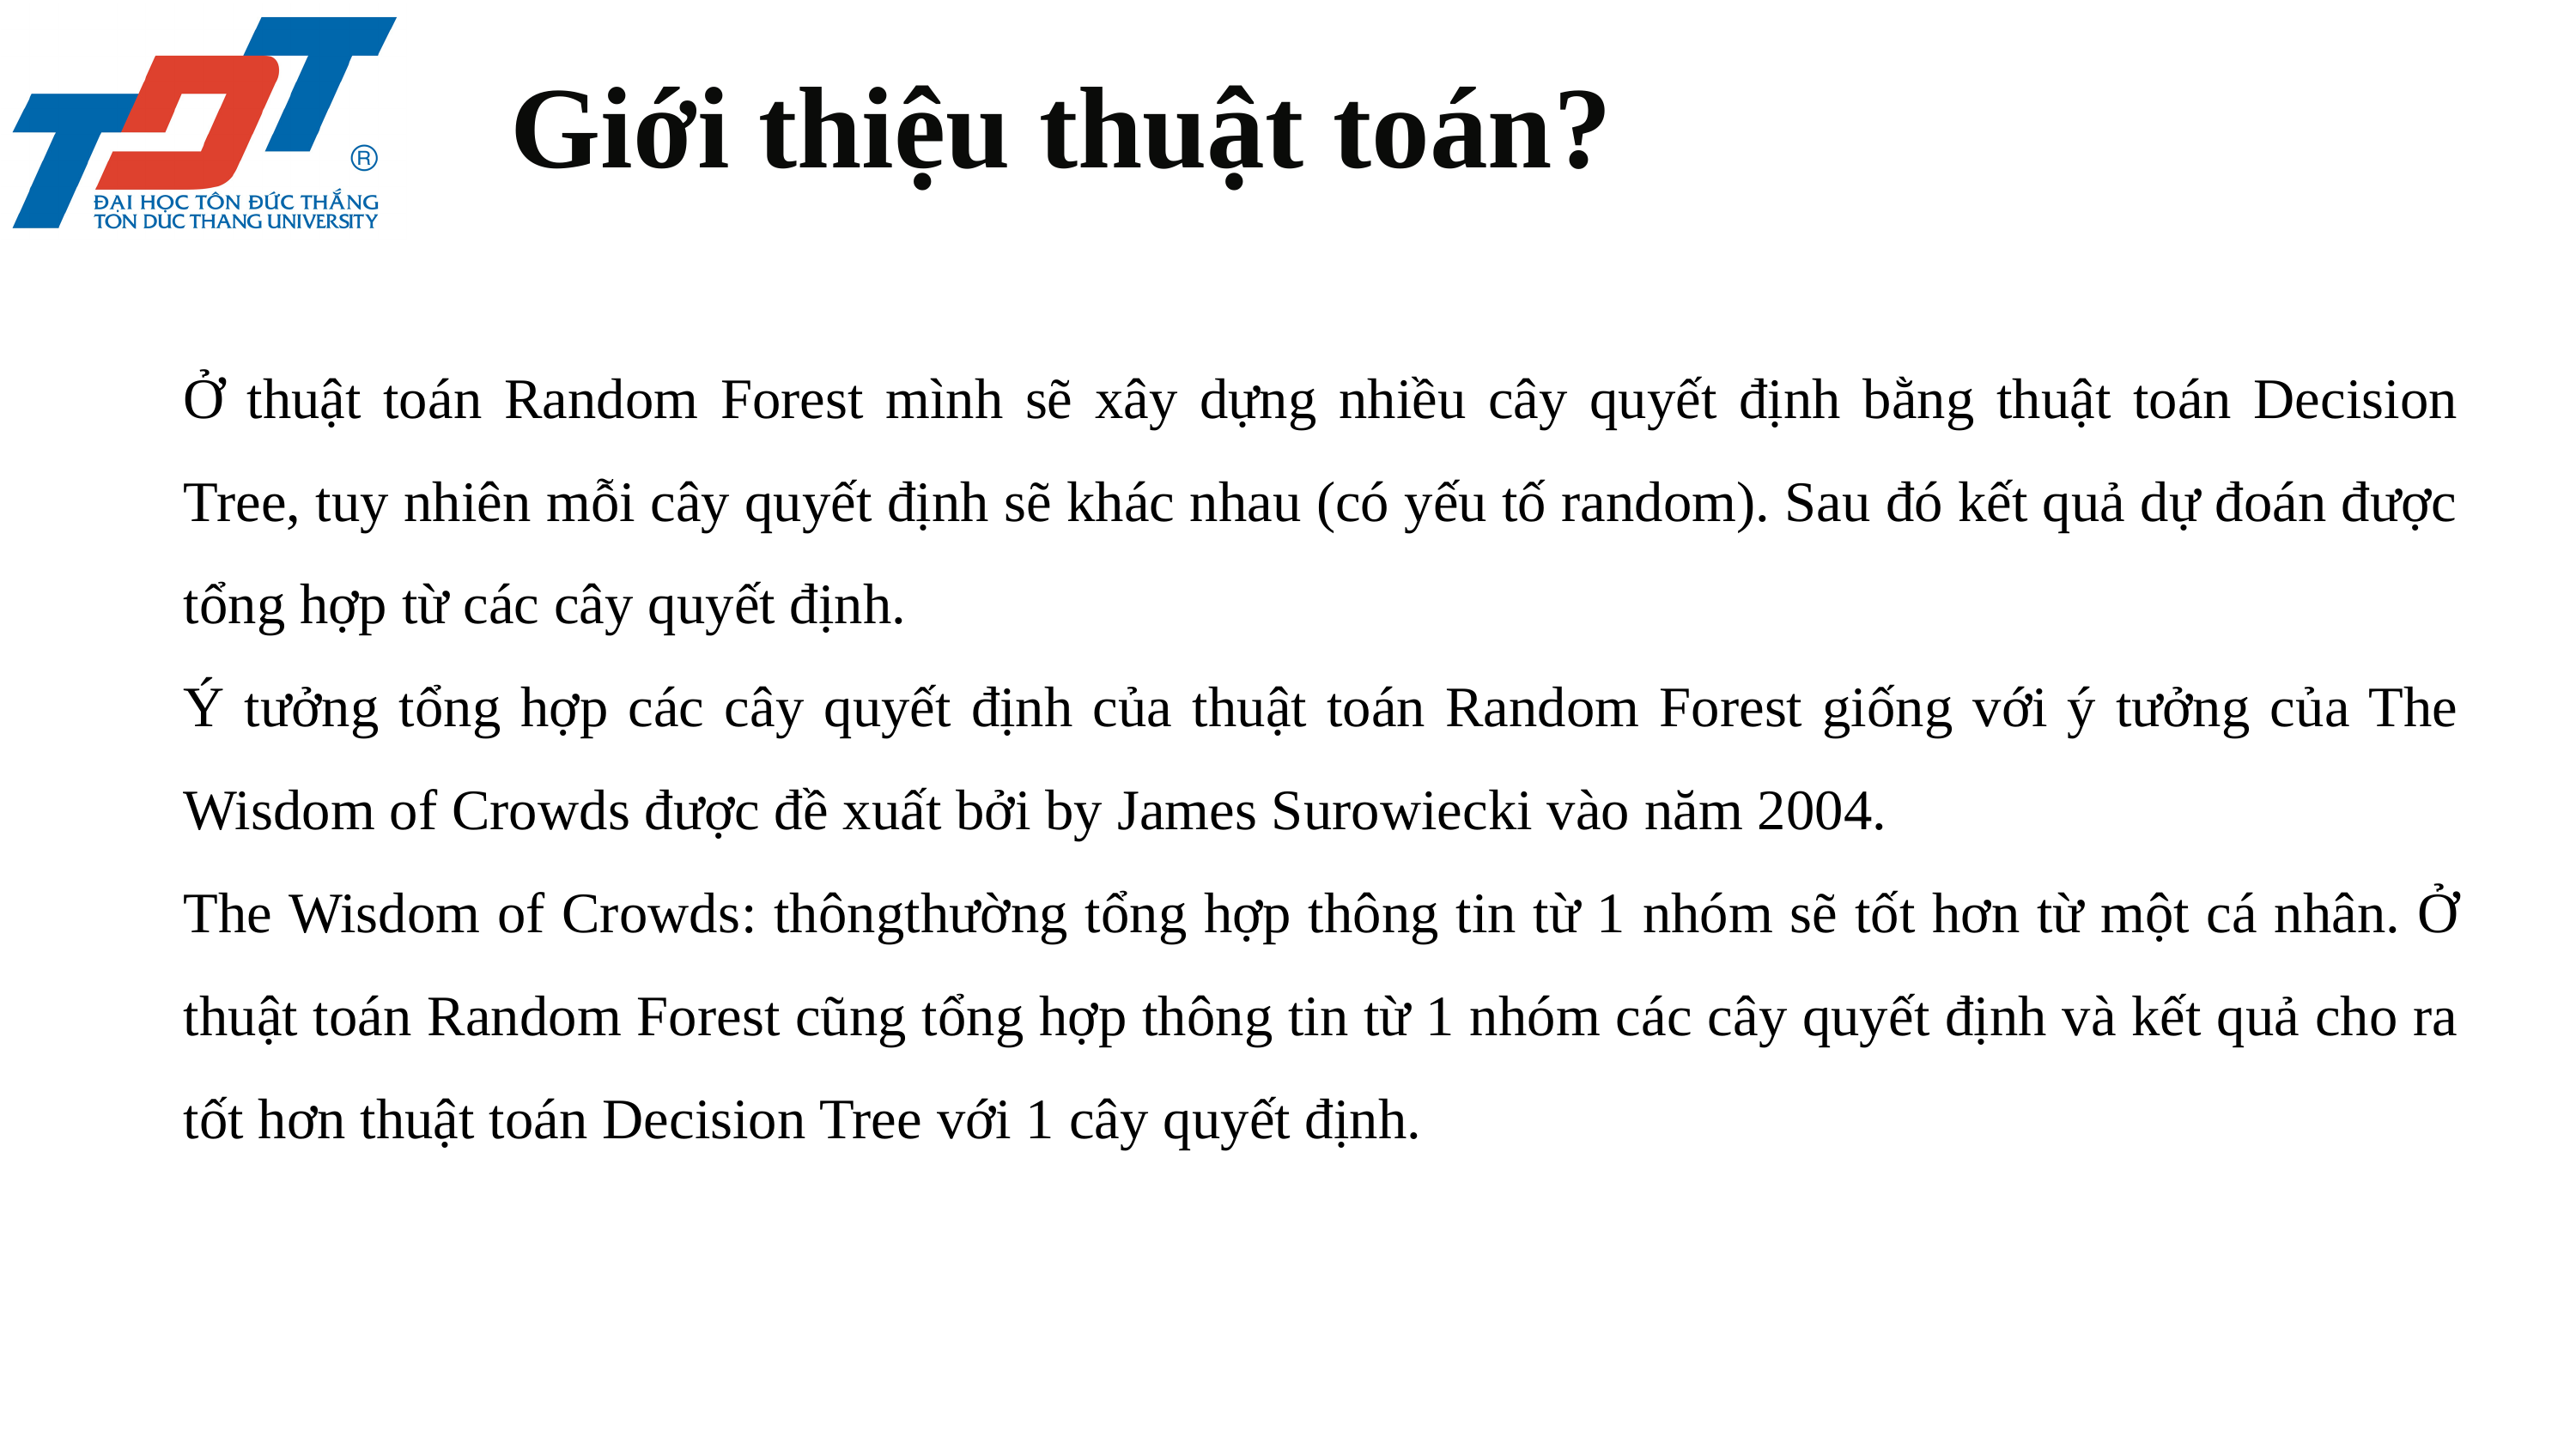

Giới thiệu thuật toán?
Ở thuật toán Random Forest mình sẽ xây dựng nhiều cây quyết định bằng thuật toán Decision Tree, tuy nhiên mỗi cây quyết định sẽ khác nhau (có yếu tố random). Sau đó kết quả dự đoán được tổng hợp từ các cây quyết định.
Ý tưởng tổng hợp các cây quyết định của thuật toán Random Forest giống với ý tưởng của The Wisdom of Crowds được đề xuất bởi by James Surowiecki vào năm 2004.
The Wisdom of Crowds: thôngthường tổng hợp thông tin từ 1 nhóm sẽ tốt hơn từ một cá nhân. Ở thuật toán Random Forest cũng tổng hợp thông tin từ 1 nhóm các cây quyết định và kết quả cho ra tốt hơn thuật toán Decision Tree với 1 cây quyết định.